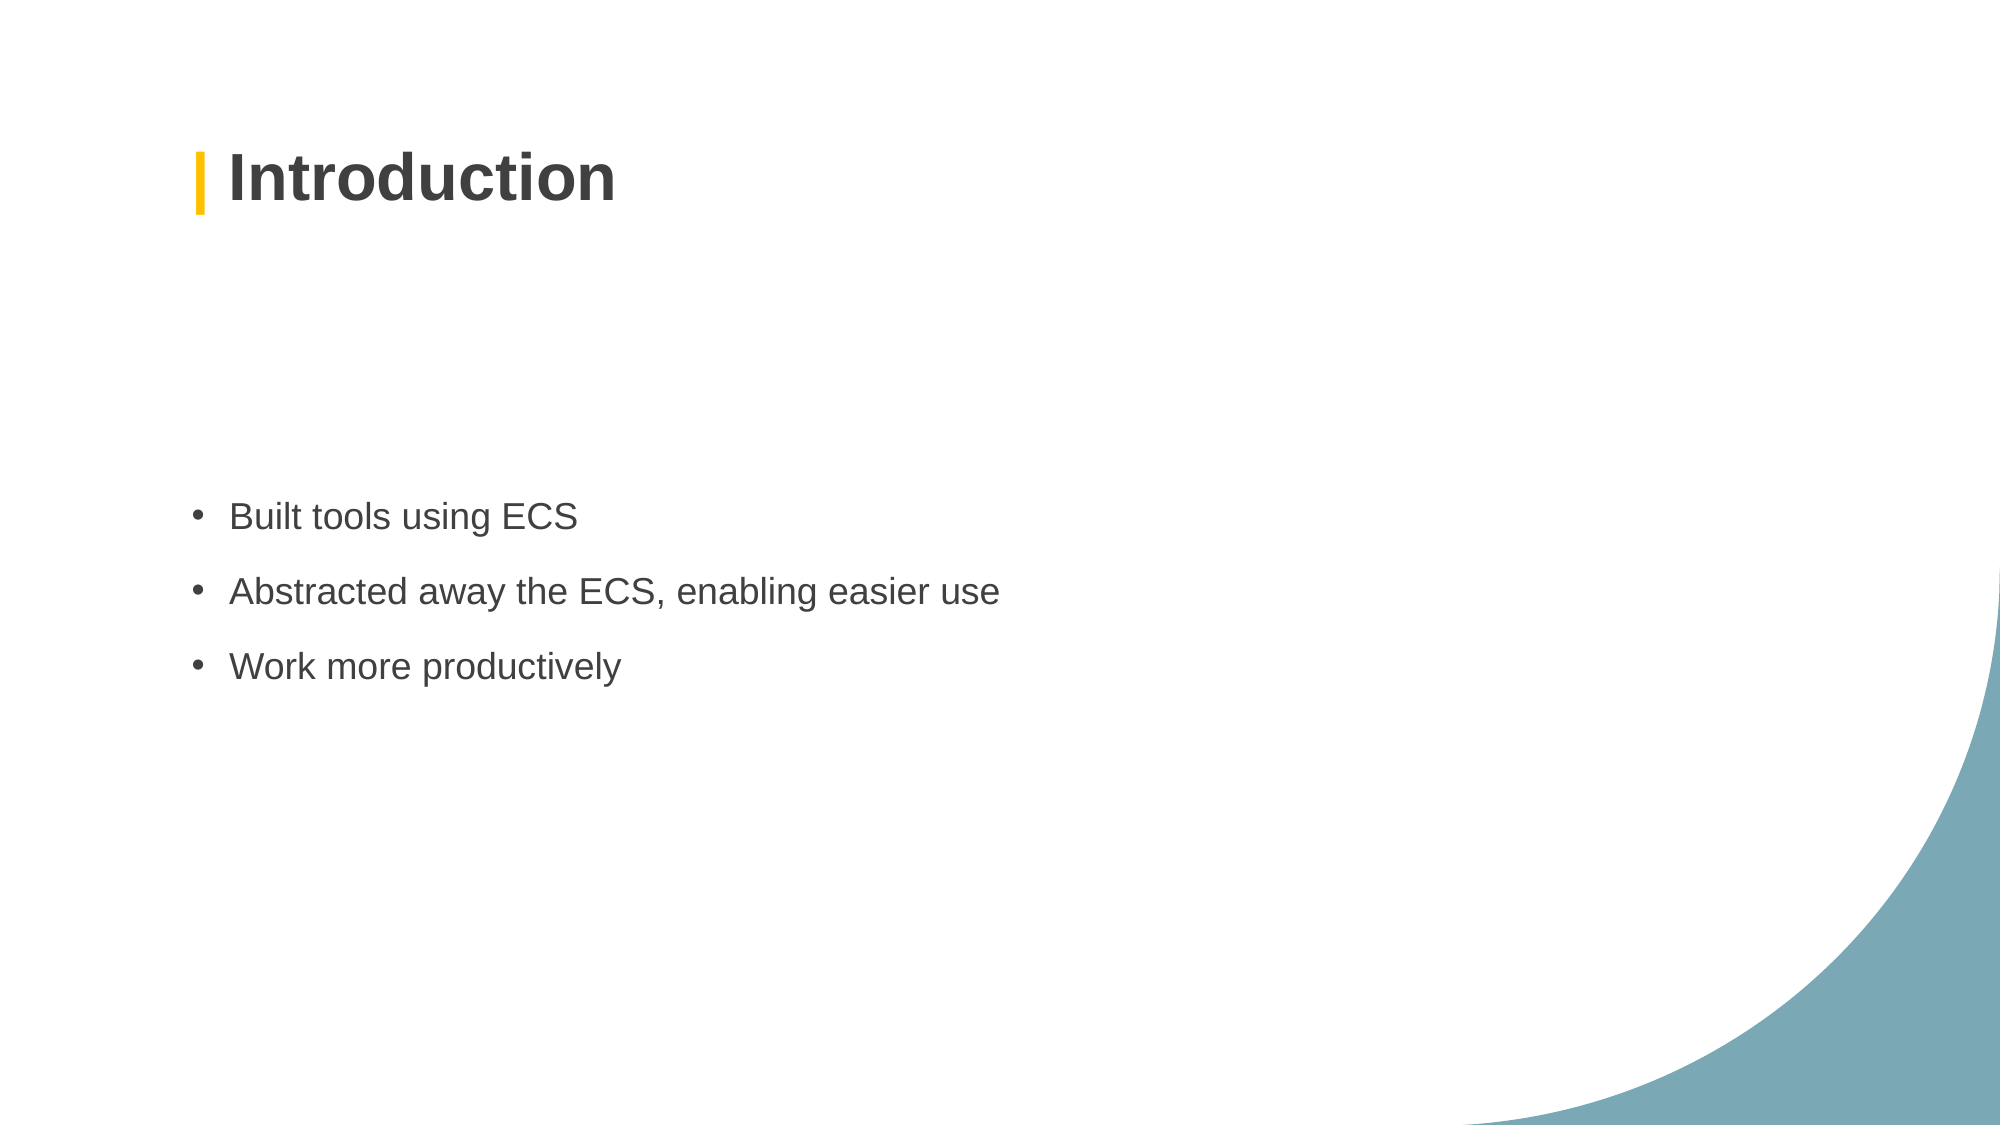

# | Introduction
Built tools using ECS
Abstracted away the ECS, enabling easier use
Work more productively